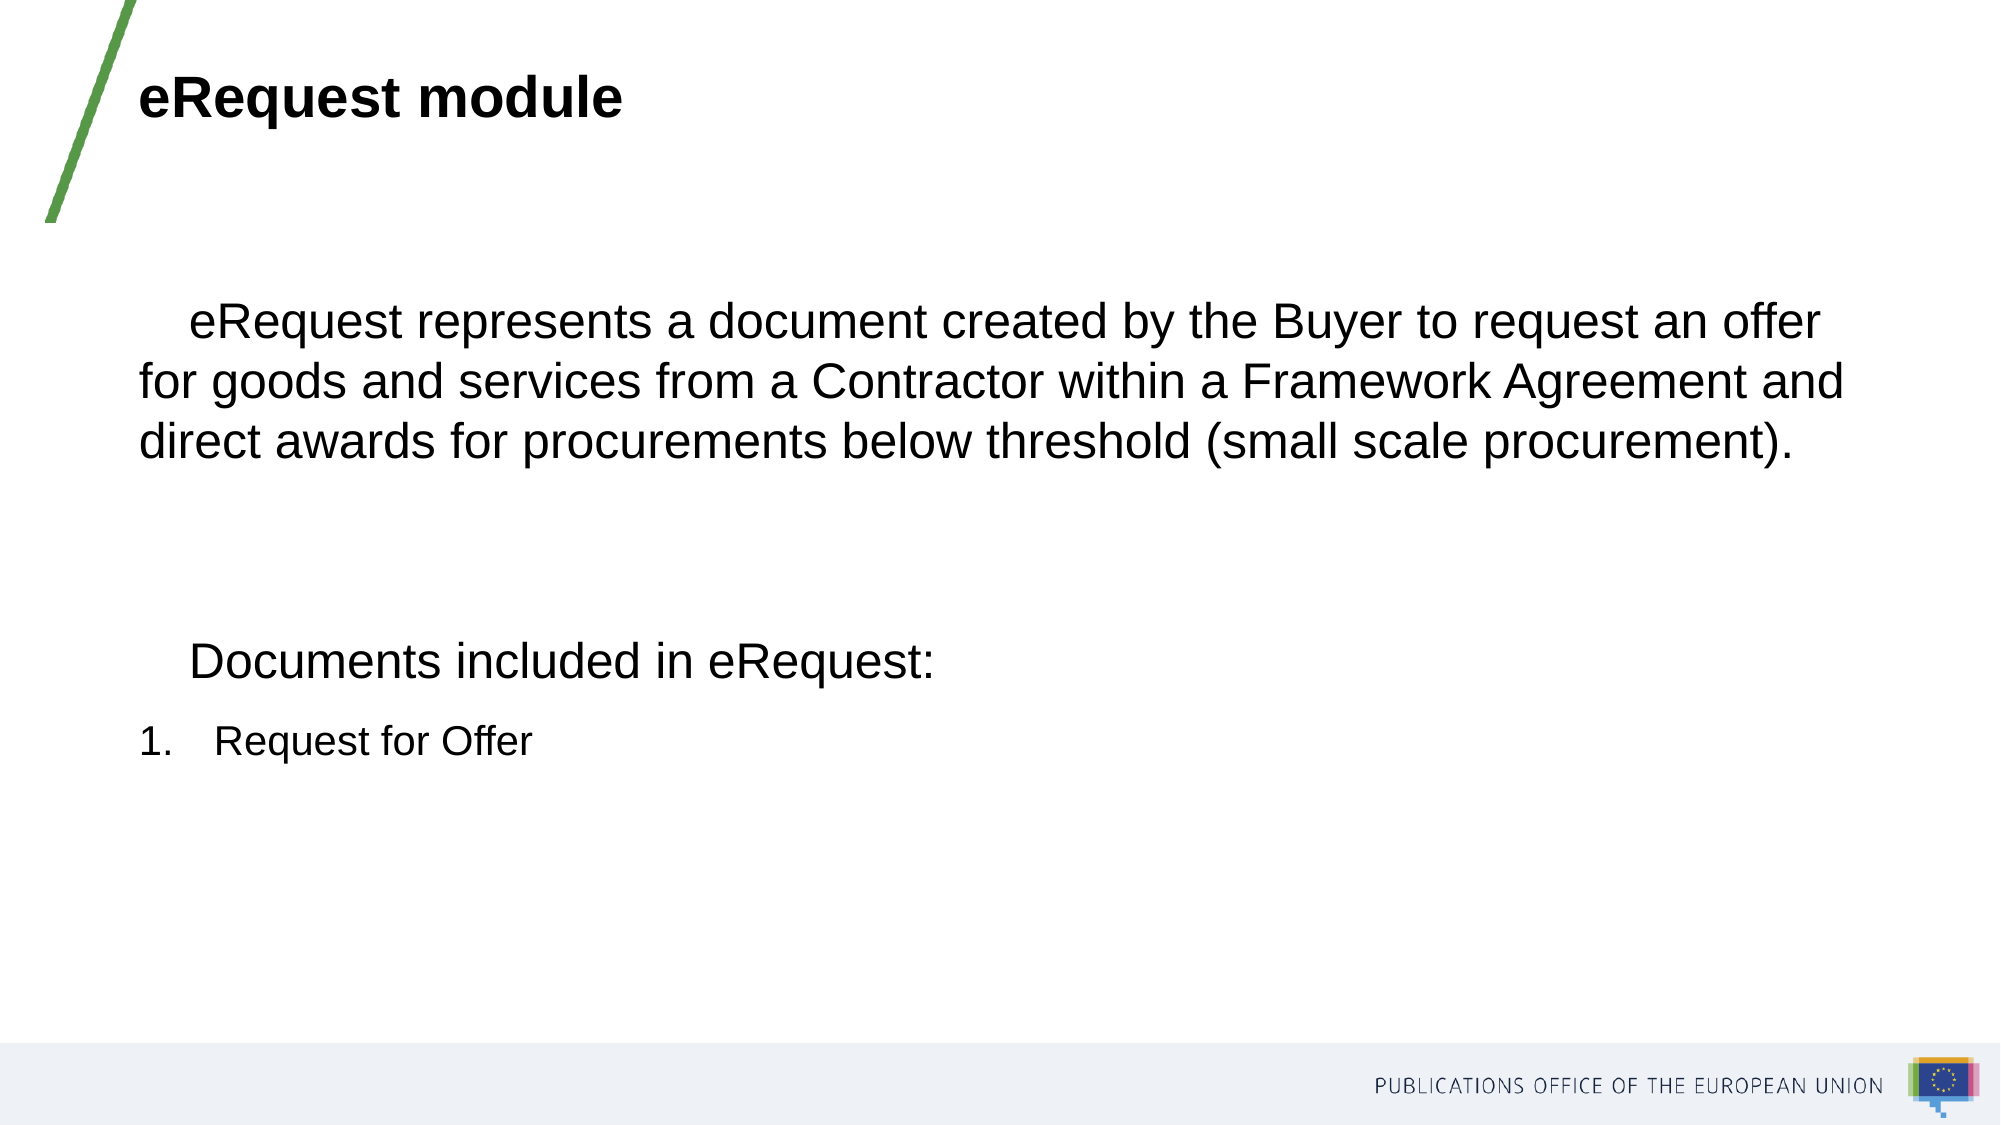

eRequest module

 eRequest represents a document created by the Buyer to request an offer for goods and services from a Contractor within a Framework Agreement and direct awards for procurements below threshold (small scale procurement).

 Documents included in eRequest:
Request for Offer